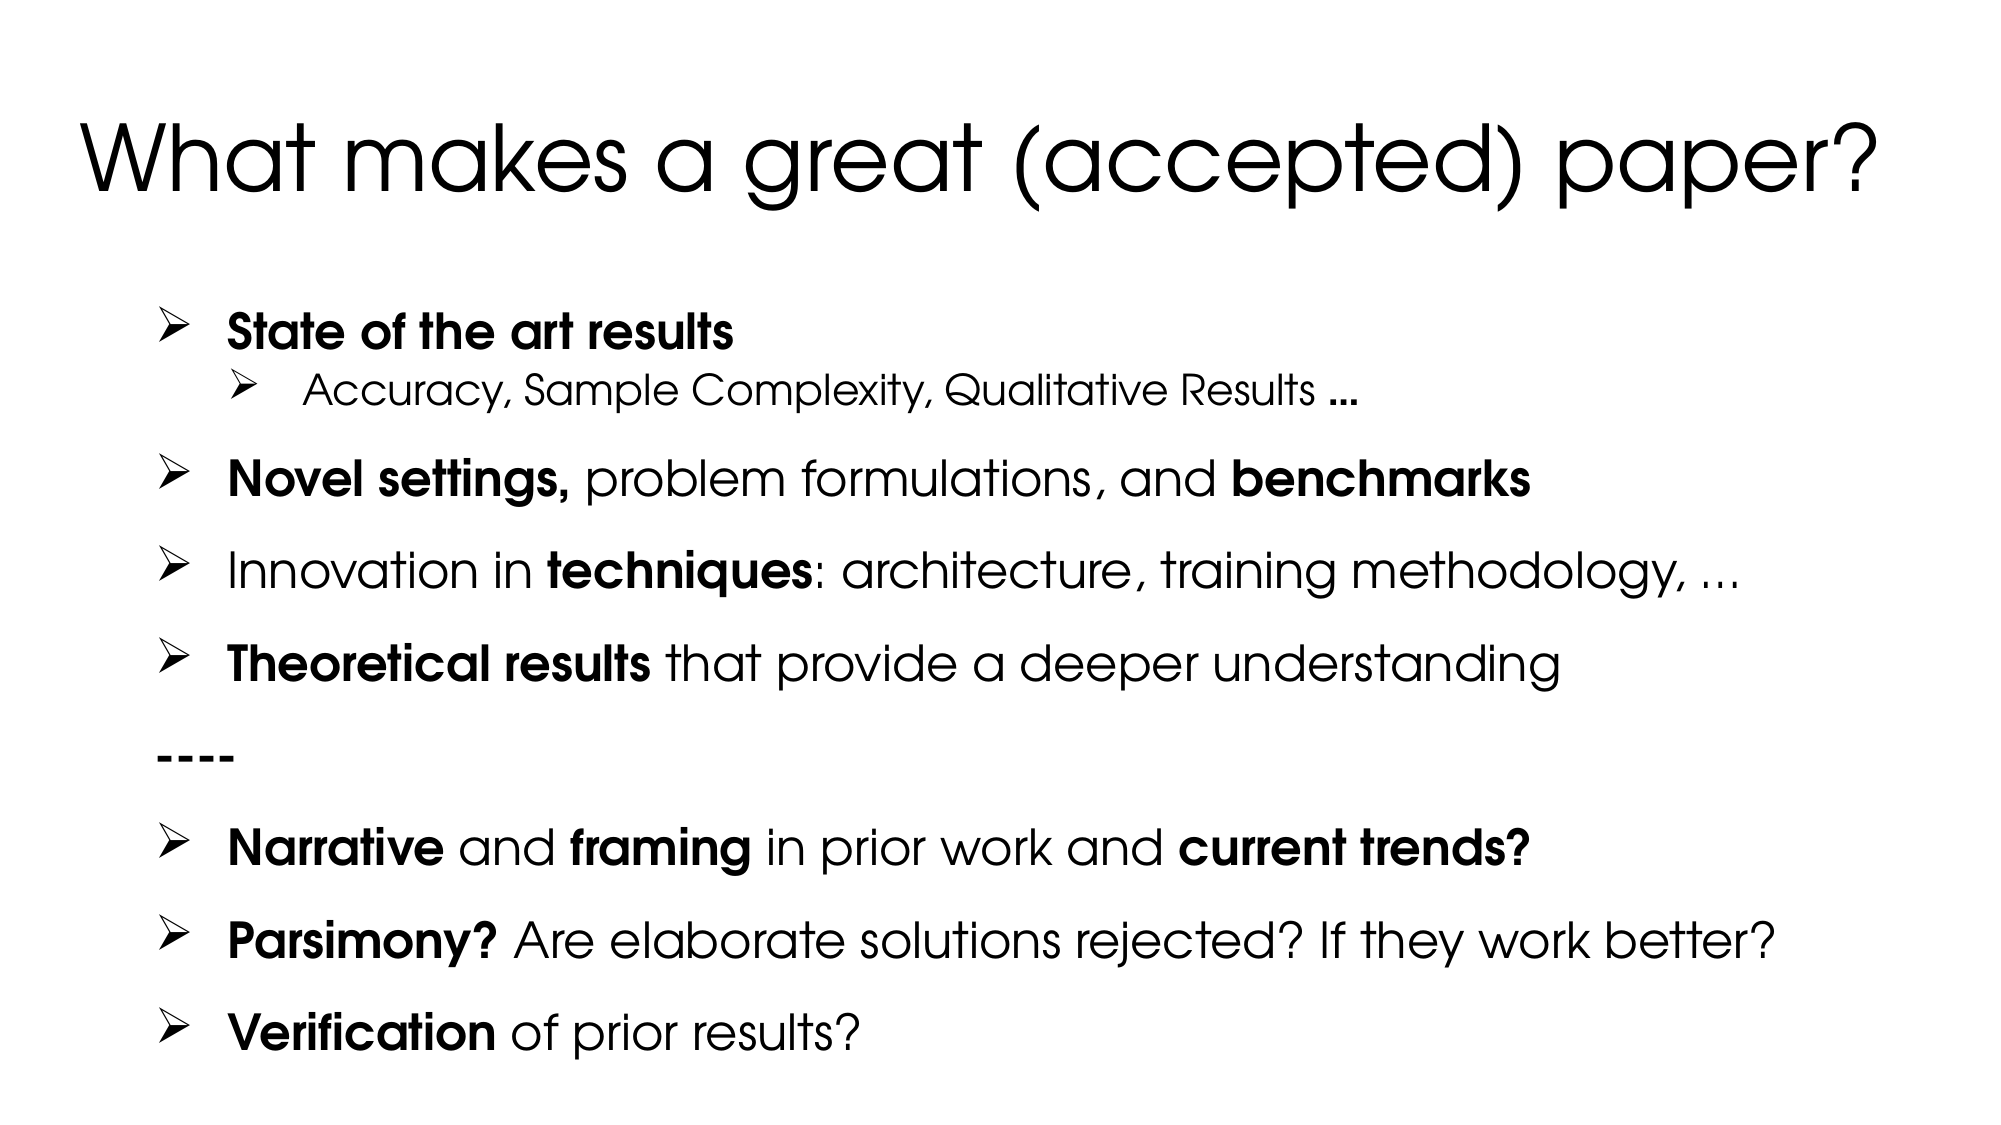

# What makes a great (accepted) paper?
State of the art results
Accuracy, Sample Complexity, Qualitative Results …
Novel settings, problem formulations, and benchmarks
Innovation in techniques: architecture, training methodology, …
Theoretical results that provide a deeper understanding
----
Narrative and framing in prior work and current trends?
Parsimony? Are elaborate solutions rejected? If they work better?
Verification of prior results?